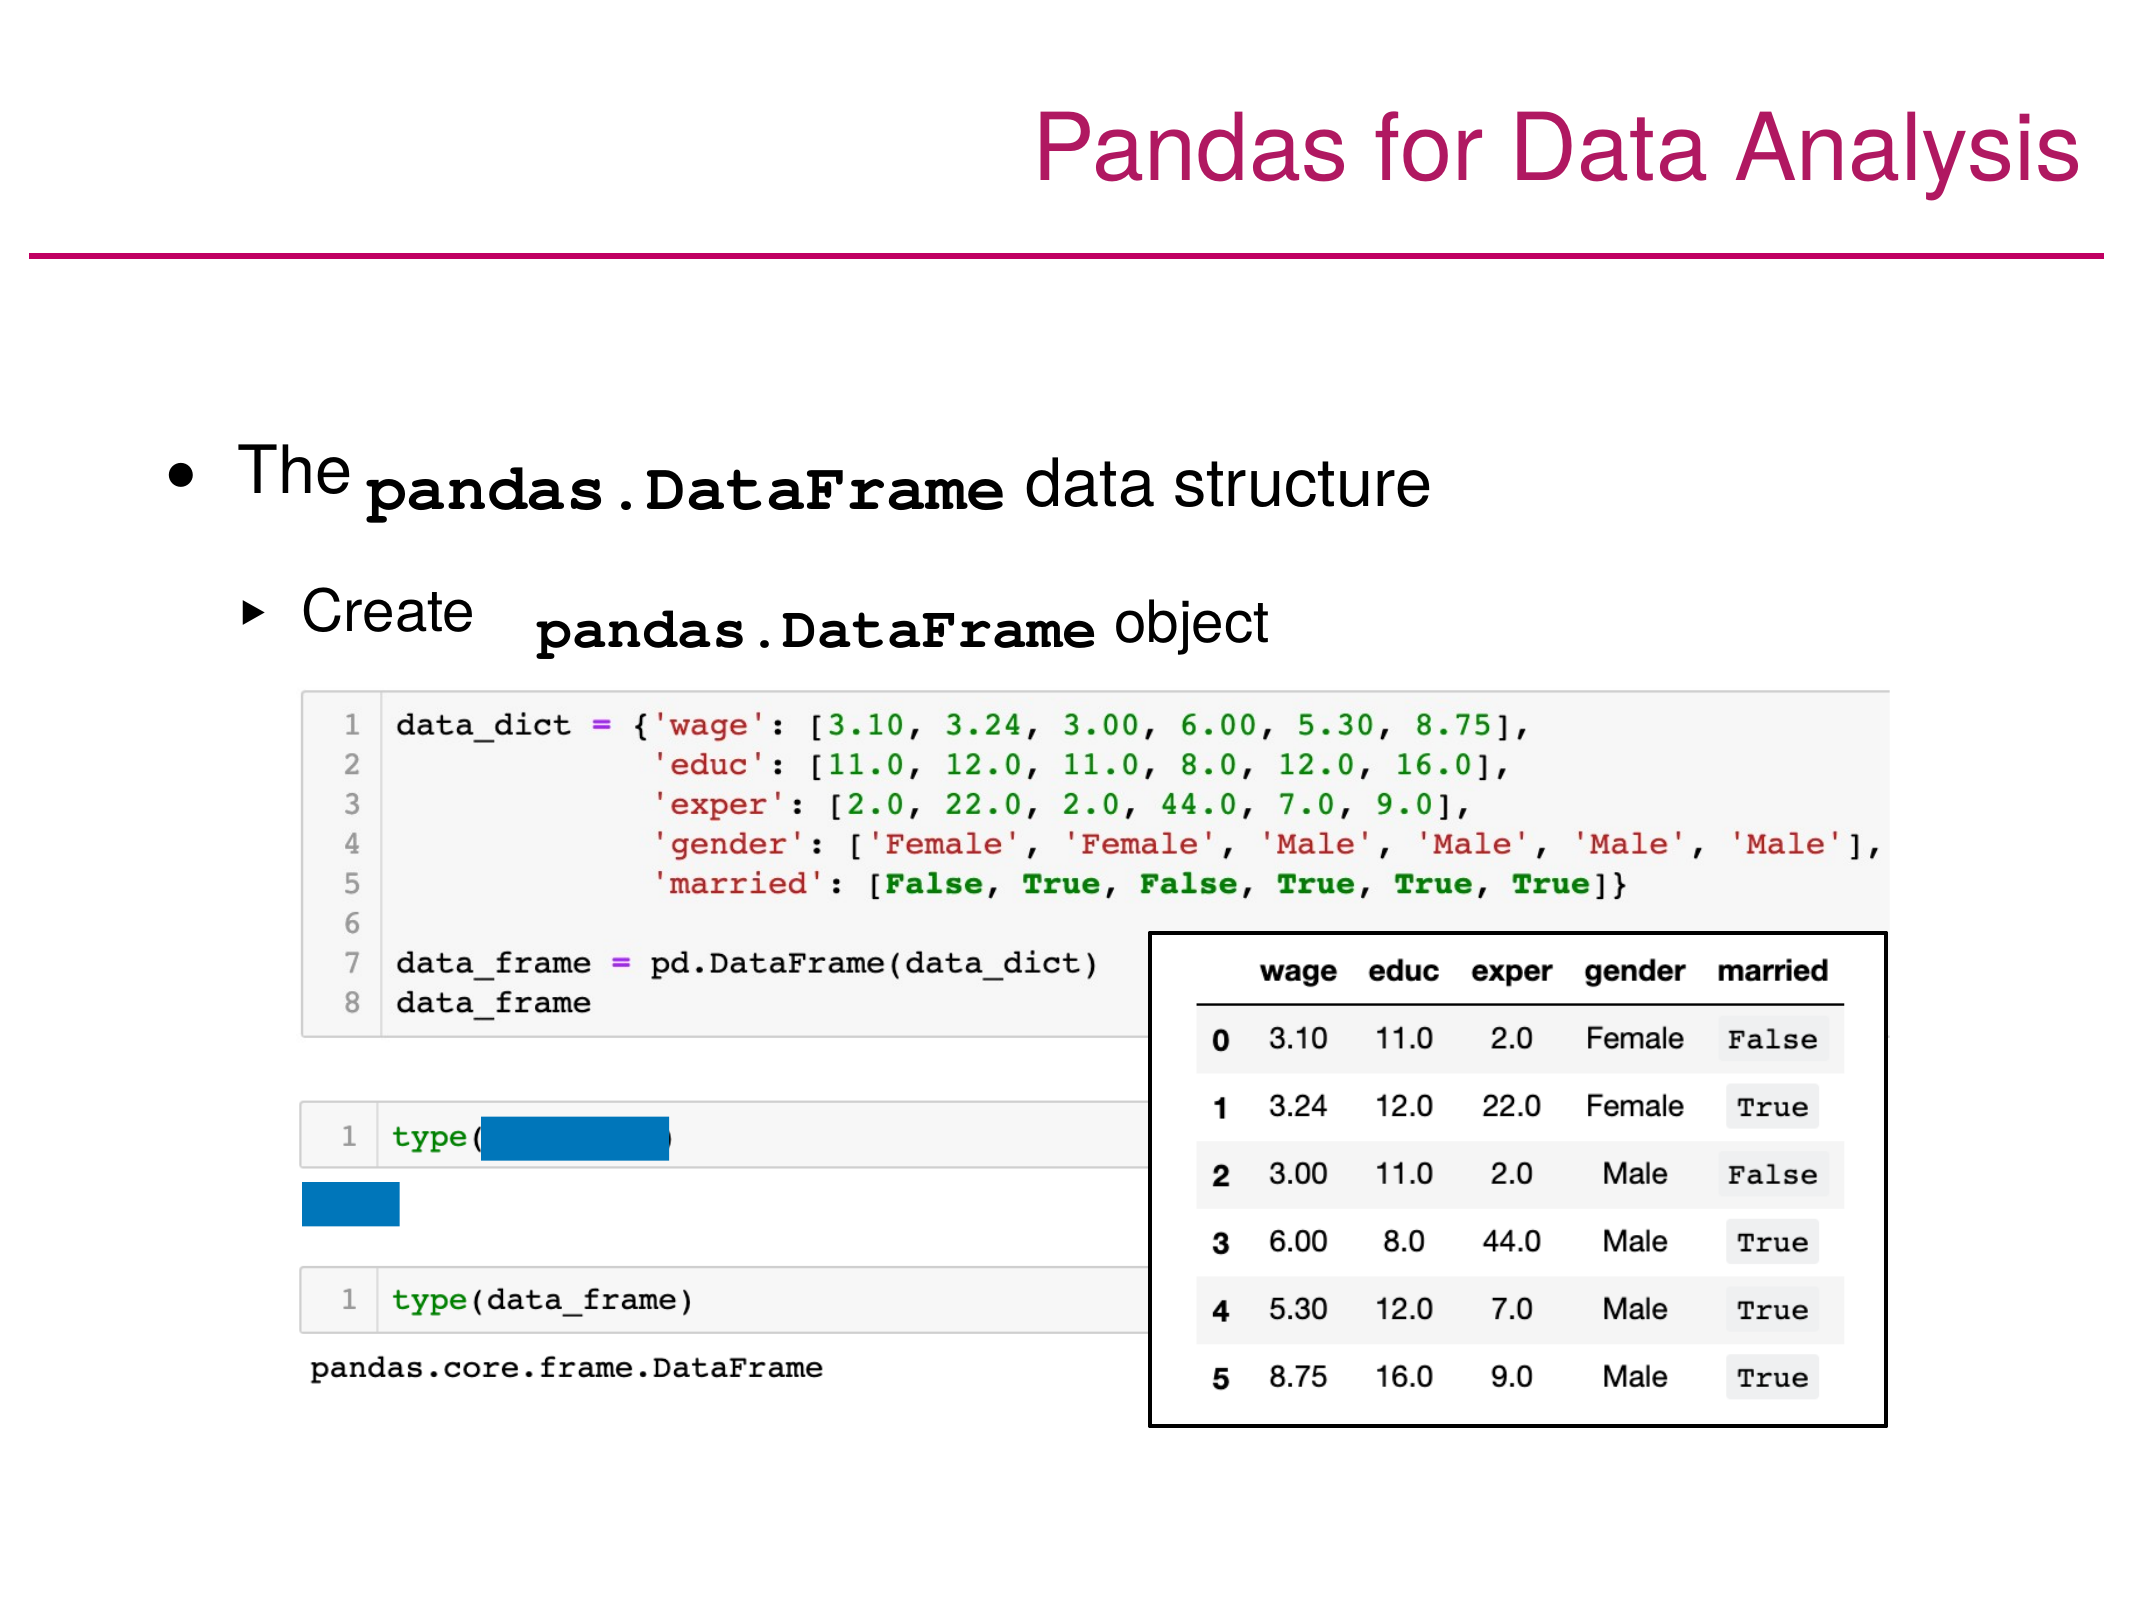

# Pandas for Data Analysis

The
Create a
data structure
pandas.DataFrame
object
pandas.DataFrame